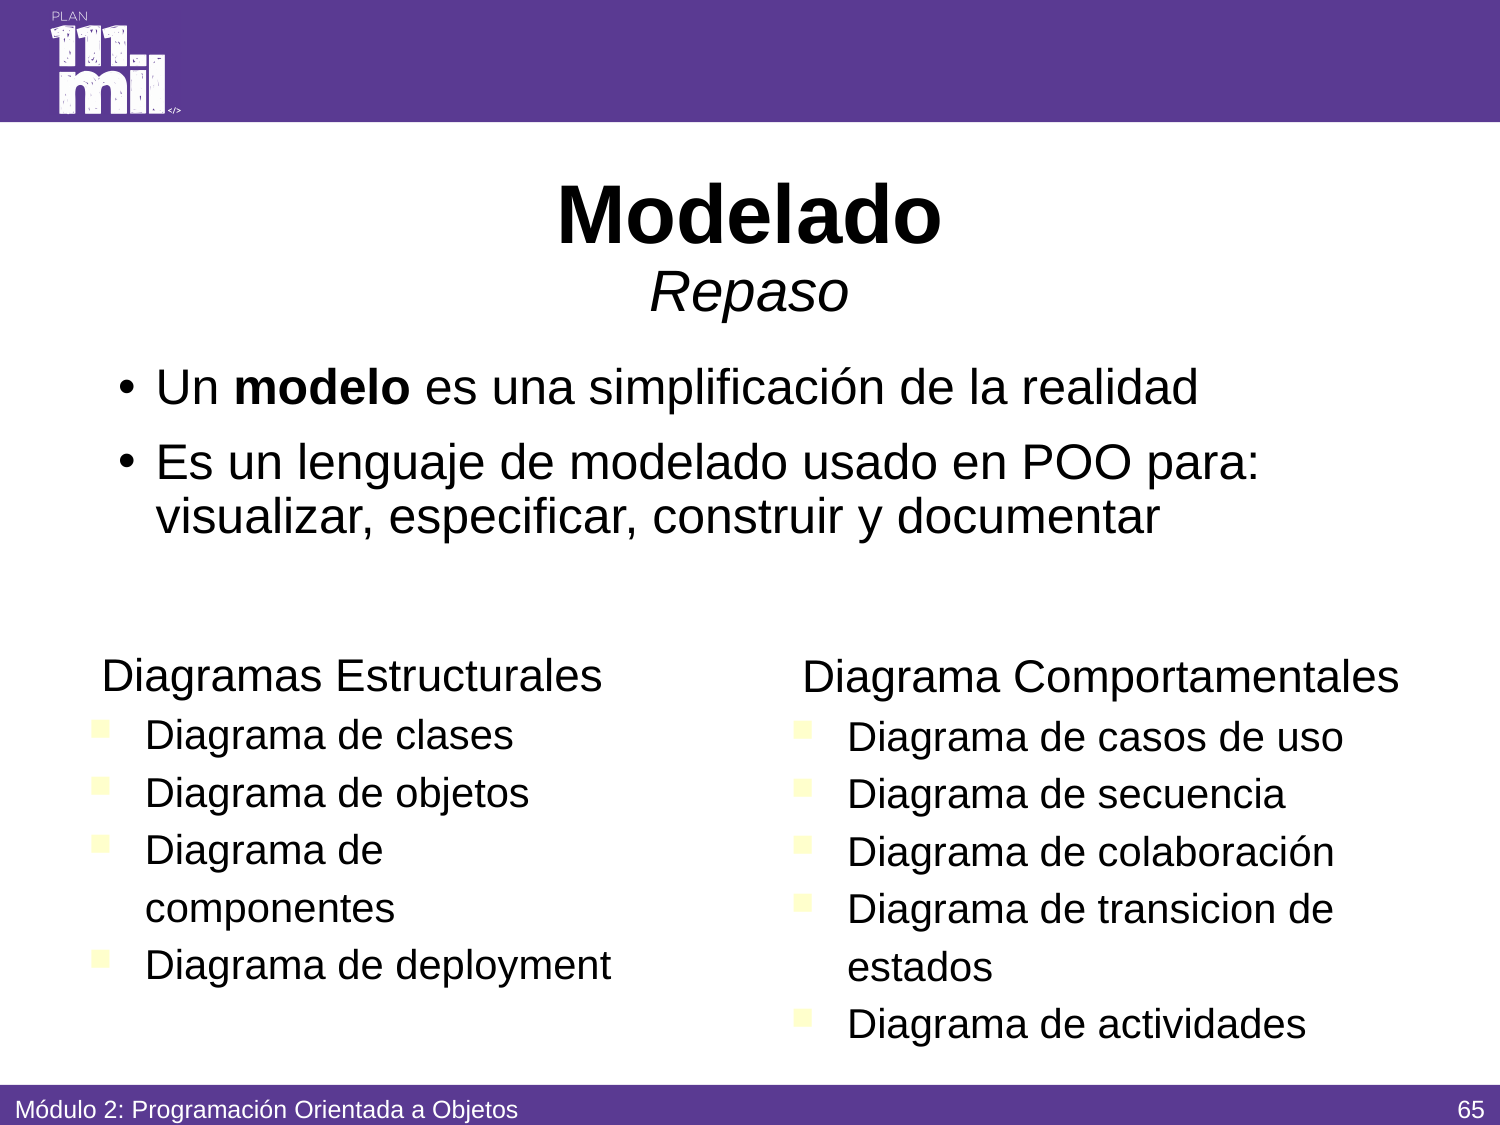

# Modelado Repaso
Un modelo es una simplificación de la realidad
Es un lenguaje de modelado usado en POO para: visualizar, especificar, construir y documentar
Diagramas Estructurales
Diagrama de clases
Diagrama de objetos
Diagrama de componentes
Diagrama de deployment
Diagrama Comportamentales
Diagrama de casos de uso
Diagrama de secuencia
Diagrama de colaboración
Diagrama de transicion de estados
Diagrama de actividades

65
Módulo 2: Programación Orientada a Objetos